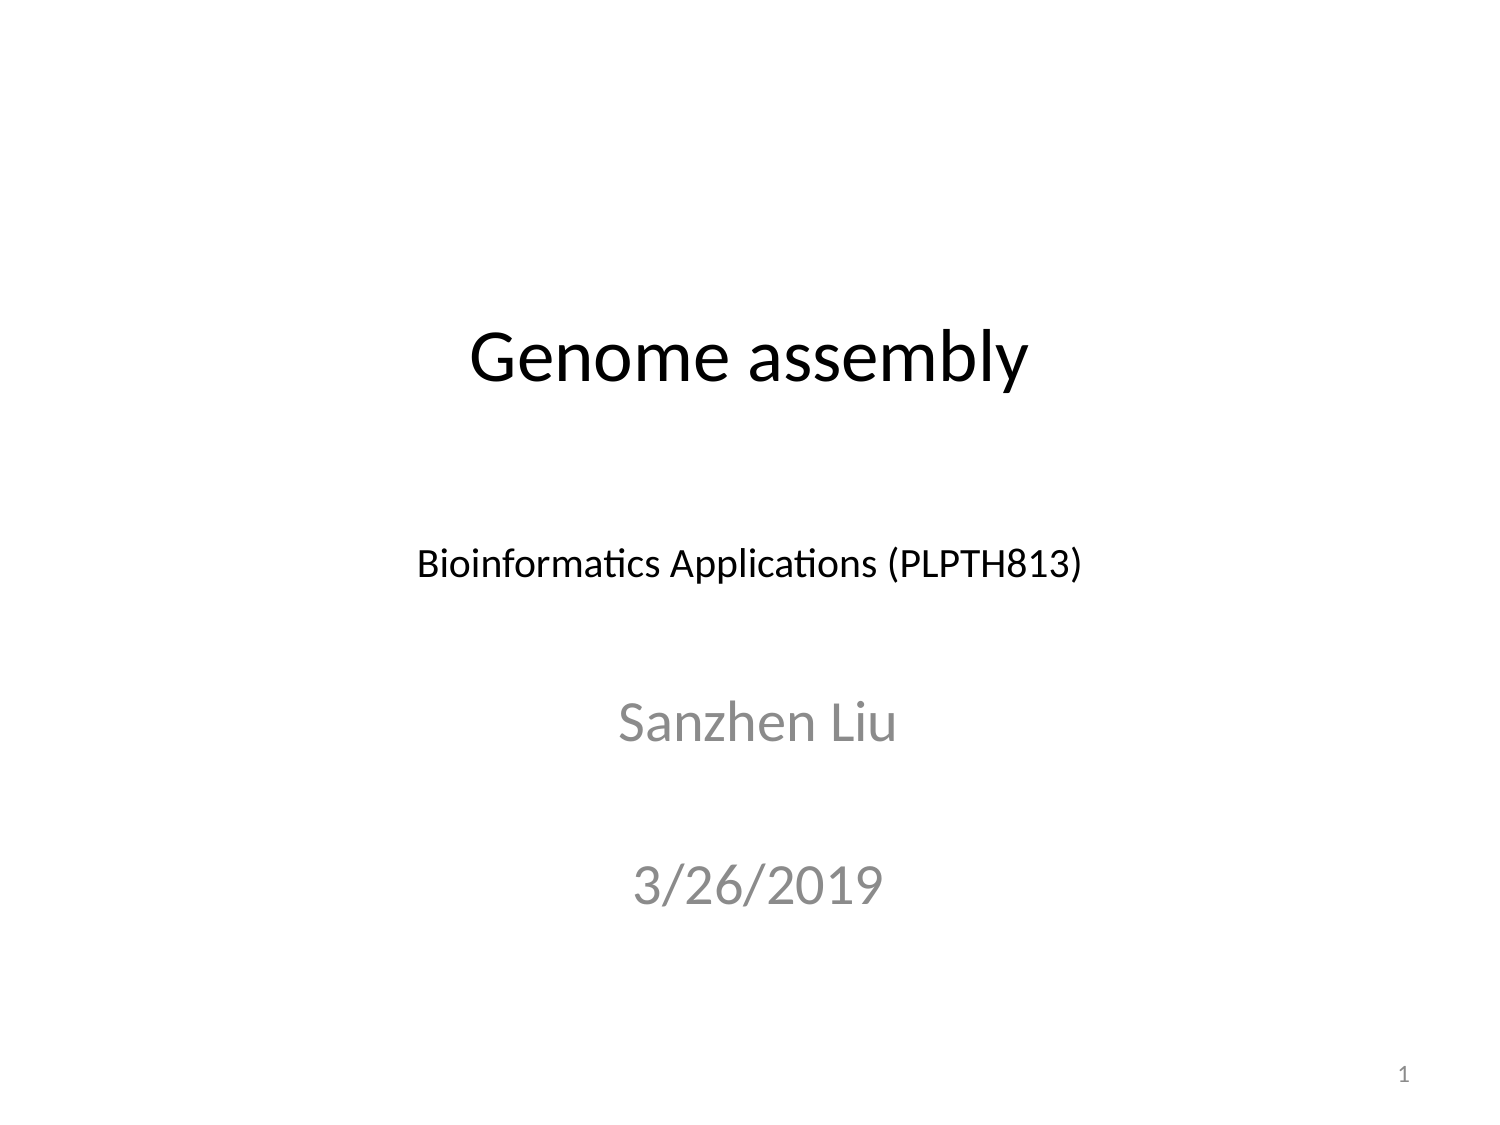

# Genome assembly Bioinformatics Applications (PLPTH813)
Sanzhen Liu

3/26/2019
1